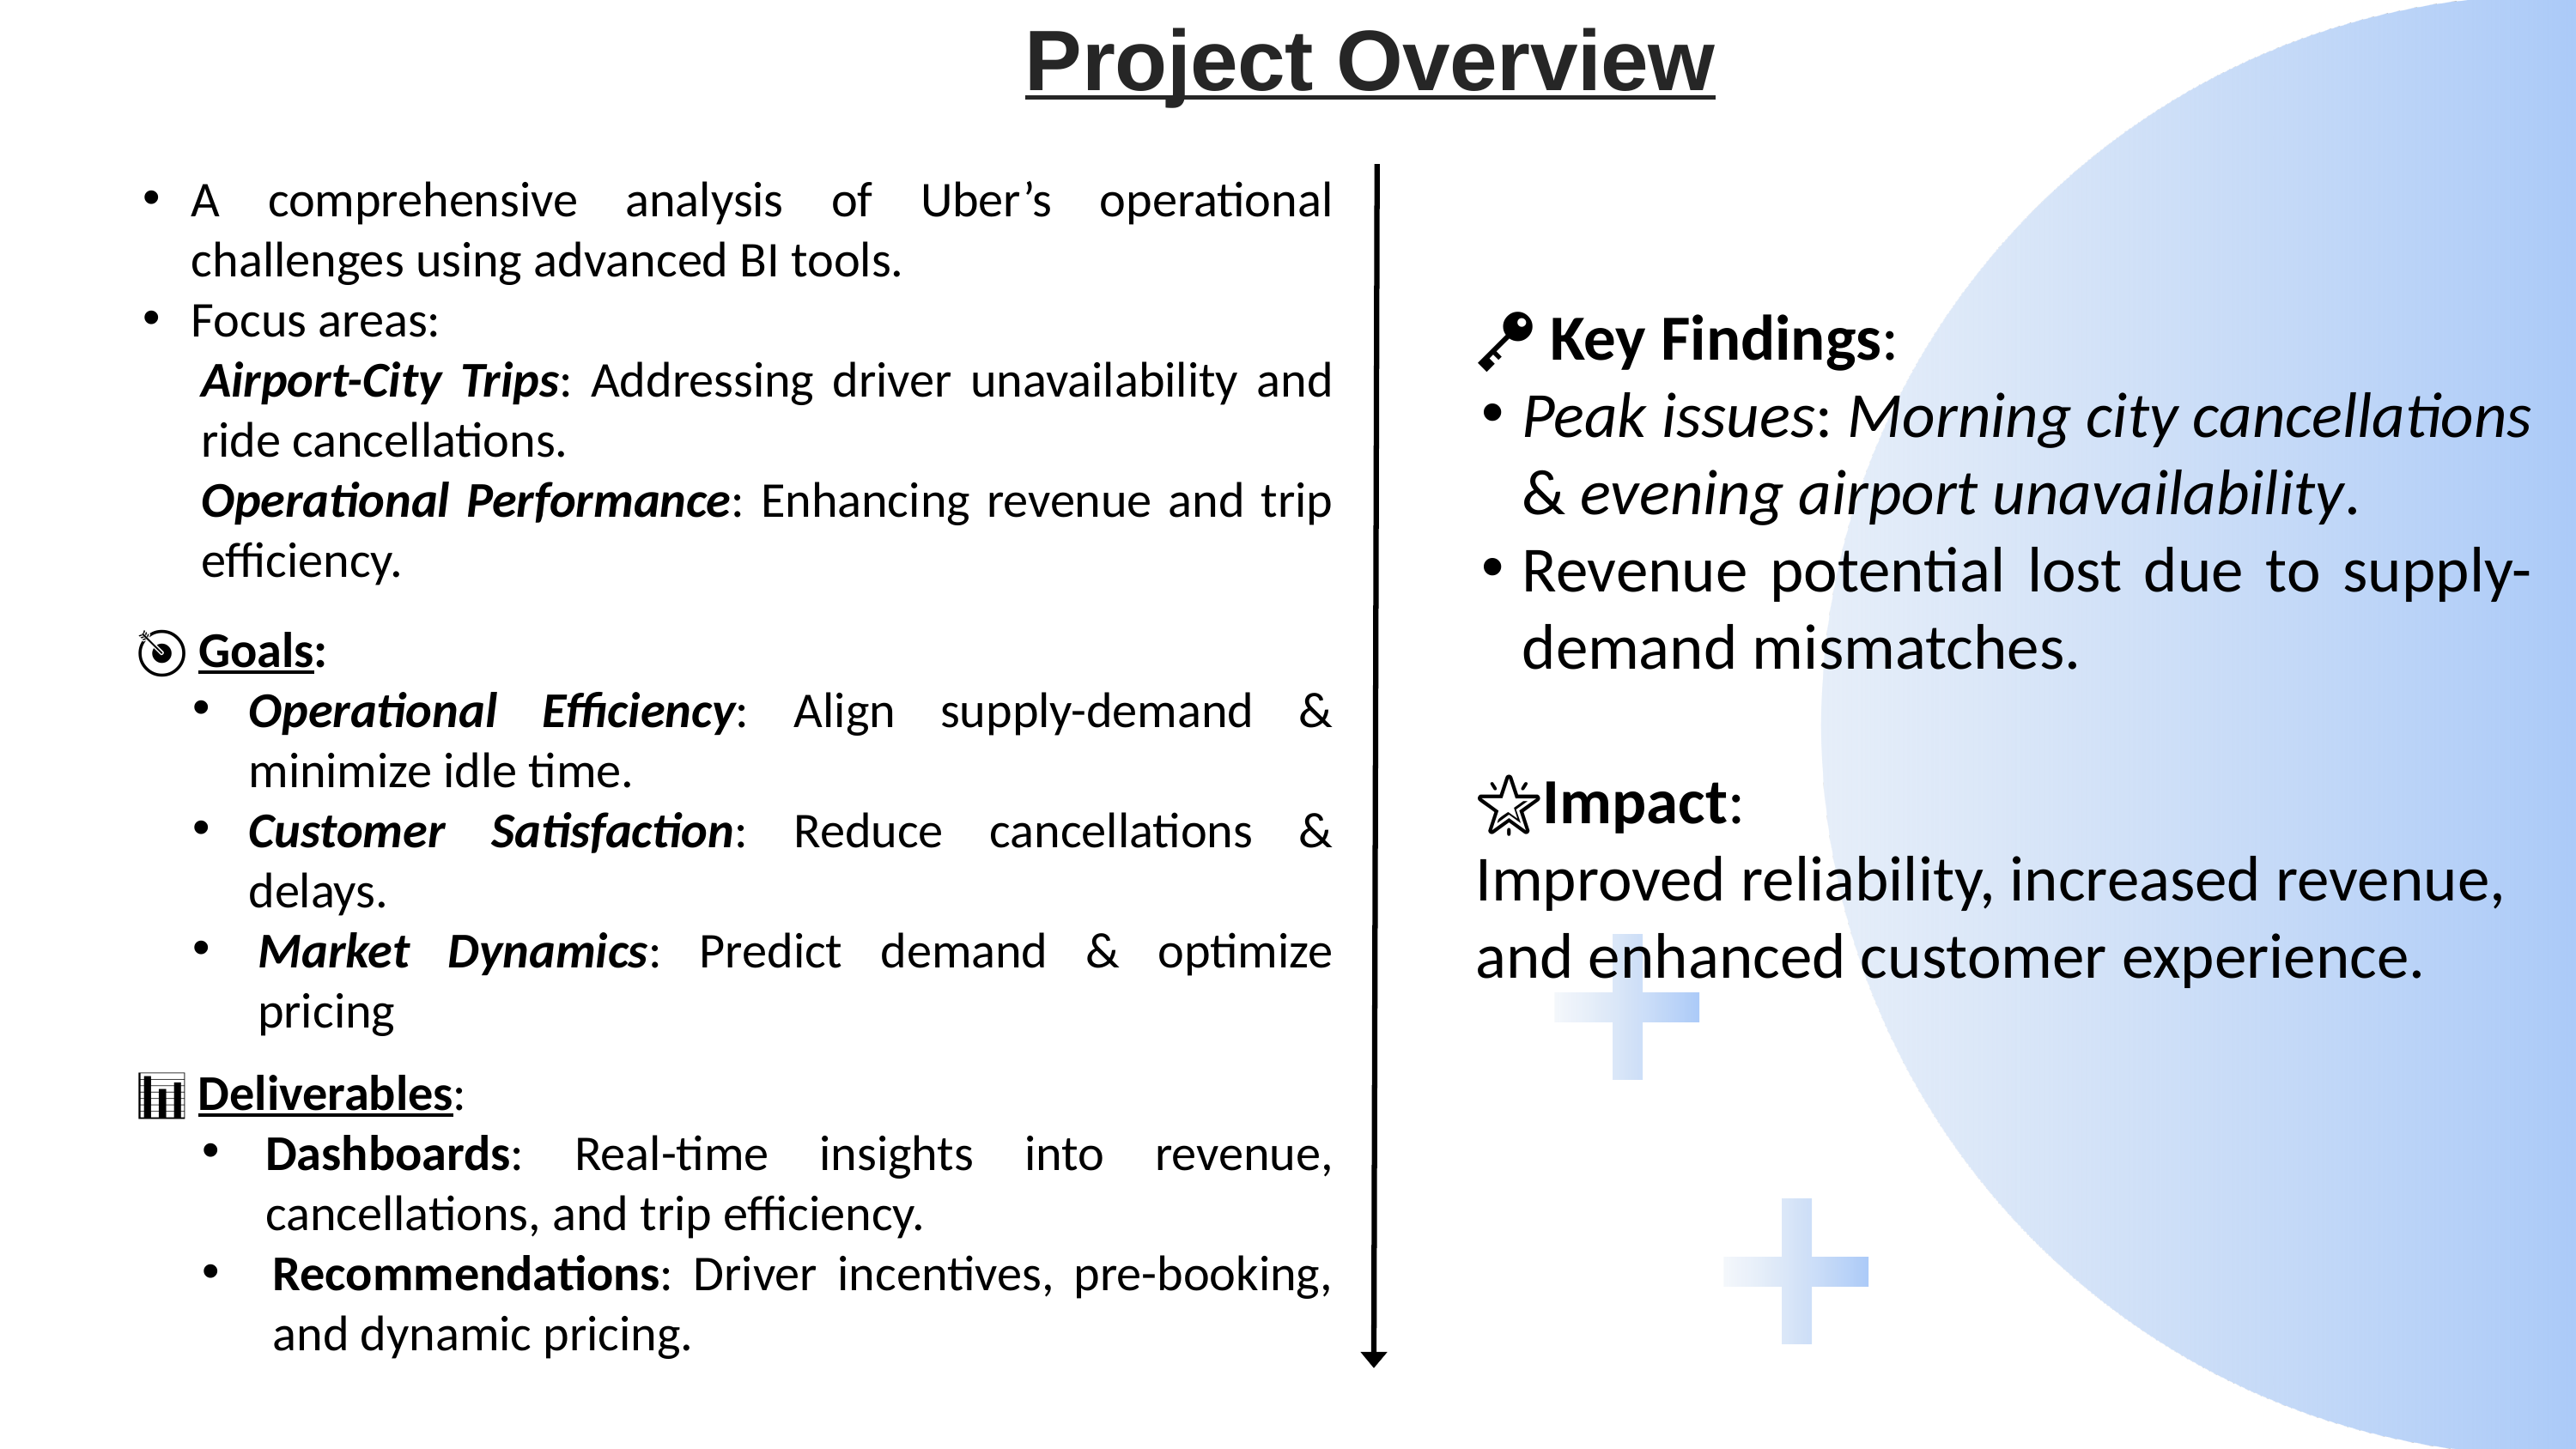

Project Overview

A comprehensive analysis of Uber’s operational challenges using advanced BI tools.
Focus areas:
Airport-City Trips: Addressing driver unavailability and ride cancellations.
Operational Performance: Enhancing revenue and trip efficiency.

​🎯 Goals:
Operational Efficiency: Align supply-demand & minimize idle time.
Customer Satisfaction: Reduce cancellations & delays.
Market Dynamics: Predict demand & optimize pricing

📊 Deliverables:
Dashboards: Real-time insights into revenue, cancellations, and trip efficiency.
Recommendations: Driver incentives, pre-booking, and dynamic pricing.

🔑 Key Findings:
Peak issues: Morning city cancellations & evening airport unavailability.
Revenue potential lost due to supply-demand mismatches.

🌟Impact:
Improved reliability, increased revenue, and enhanced customer experience.